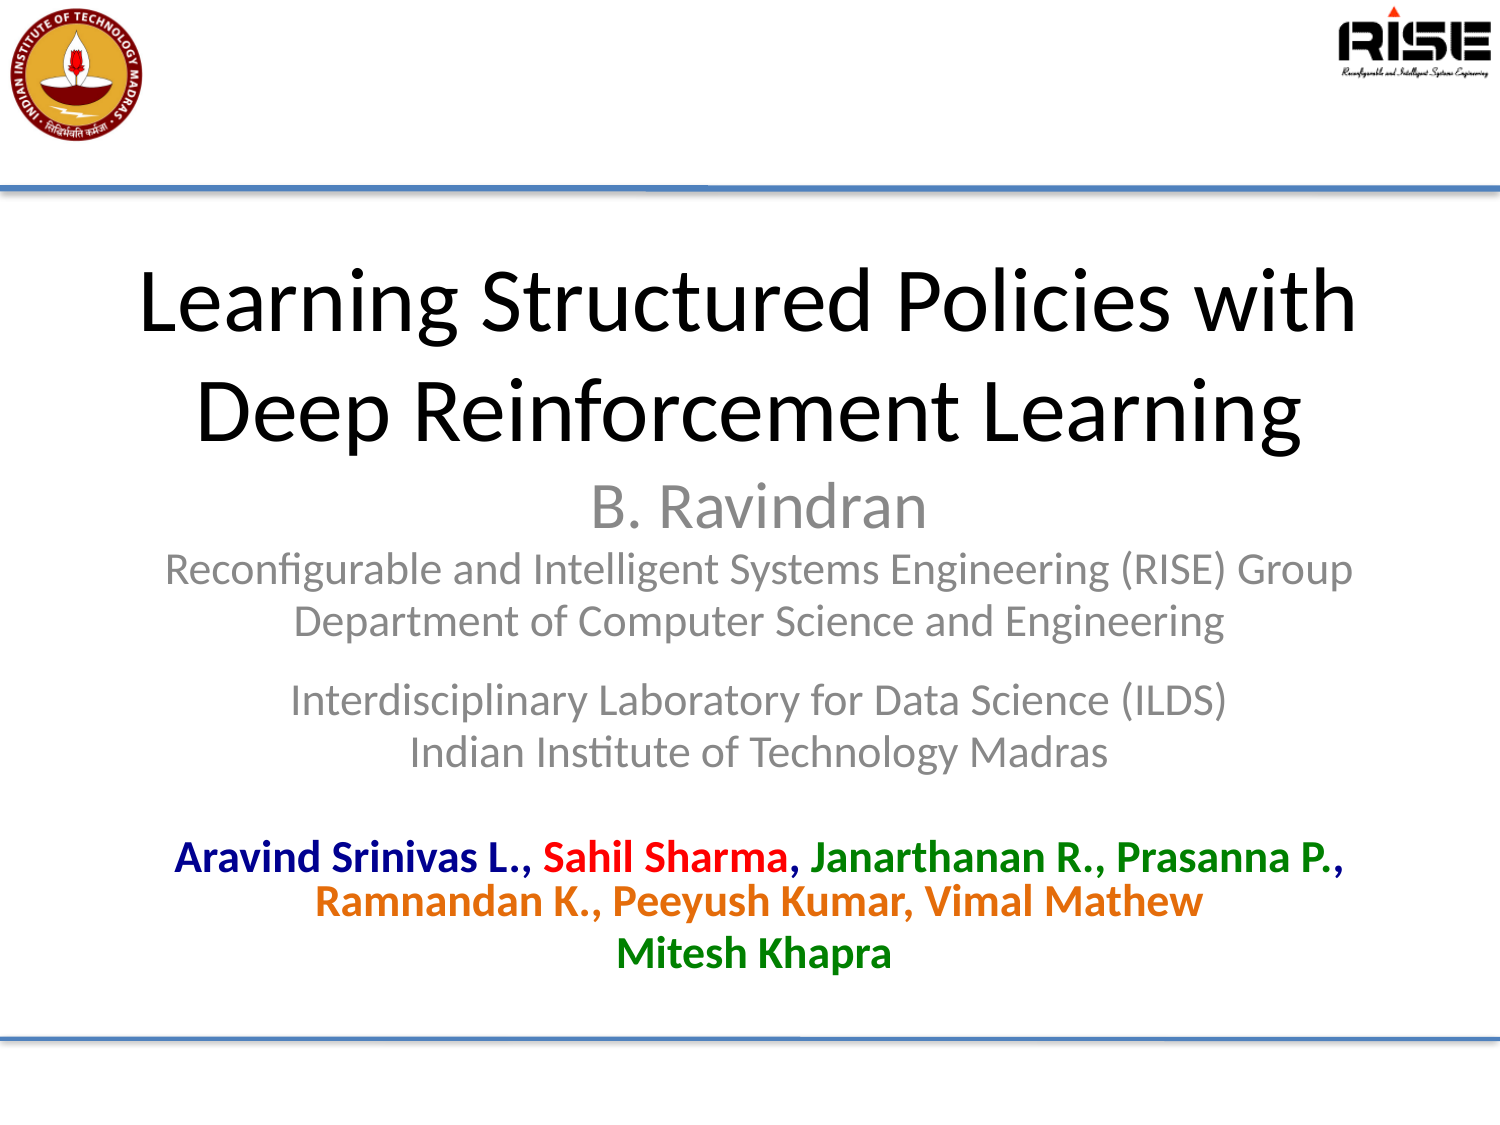

# Learning Structured Policies with Deep Reinforcement Learning
B. Ravindran
Reconfigurable and Intelligent Systems Engineering (RISE) Group
Department of Computer Science and Engineering

Interdisciplinary Laboratory for Data Science (ILDS)
Indian Institute of Technology Madras

Aravind Srinivas L., Sahil Sharma, Janarthanan R., Prasanna P., Ramnandan K., Peeyush Kumar, Vimal Mathew
Mitesh Khapra